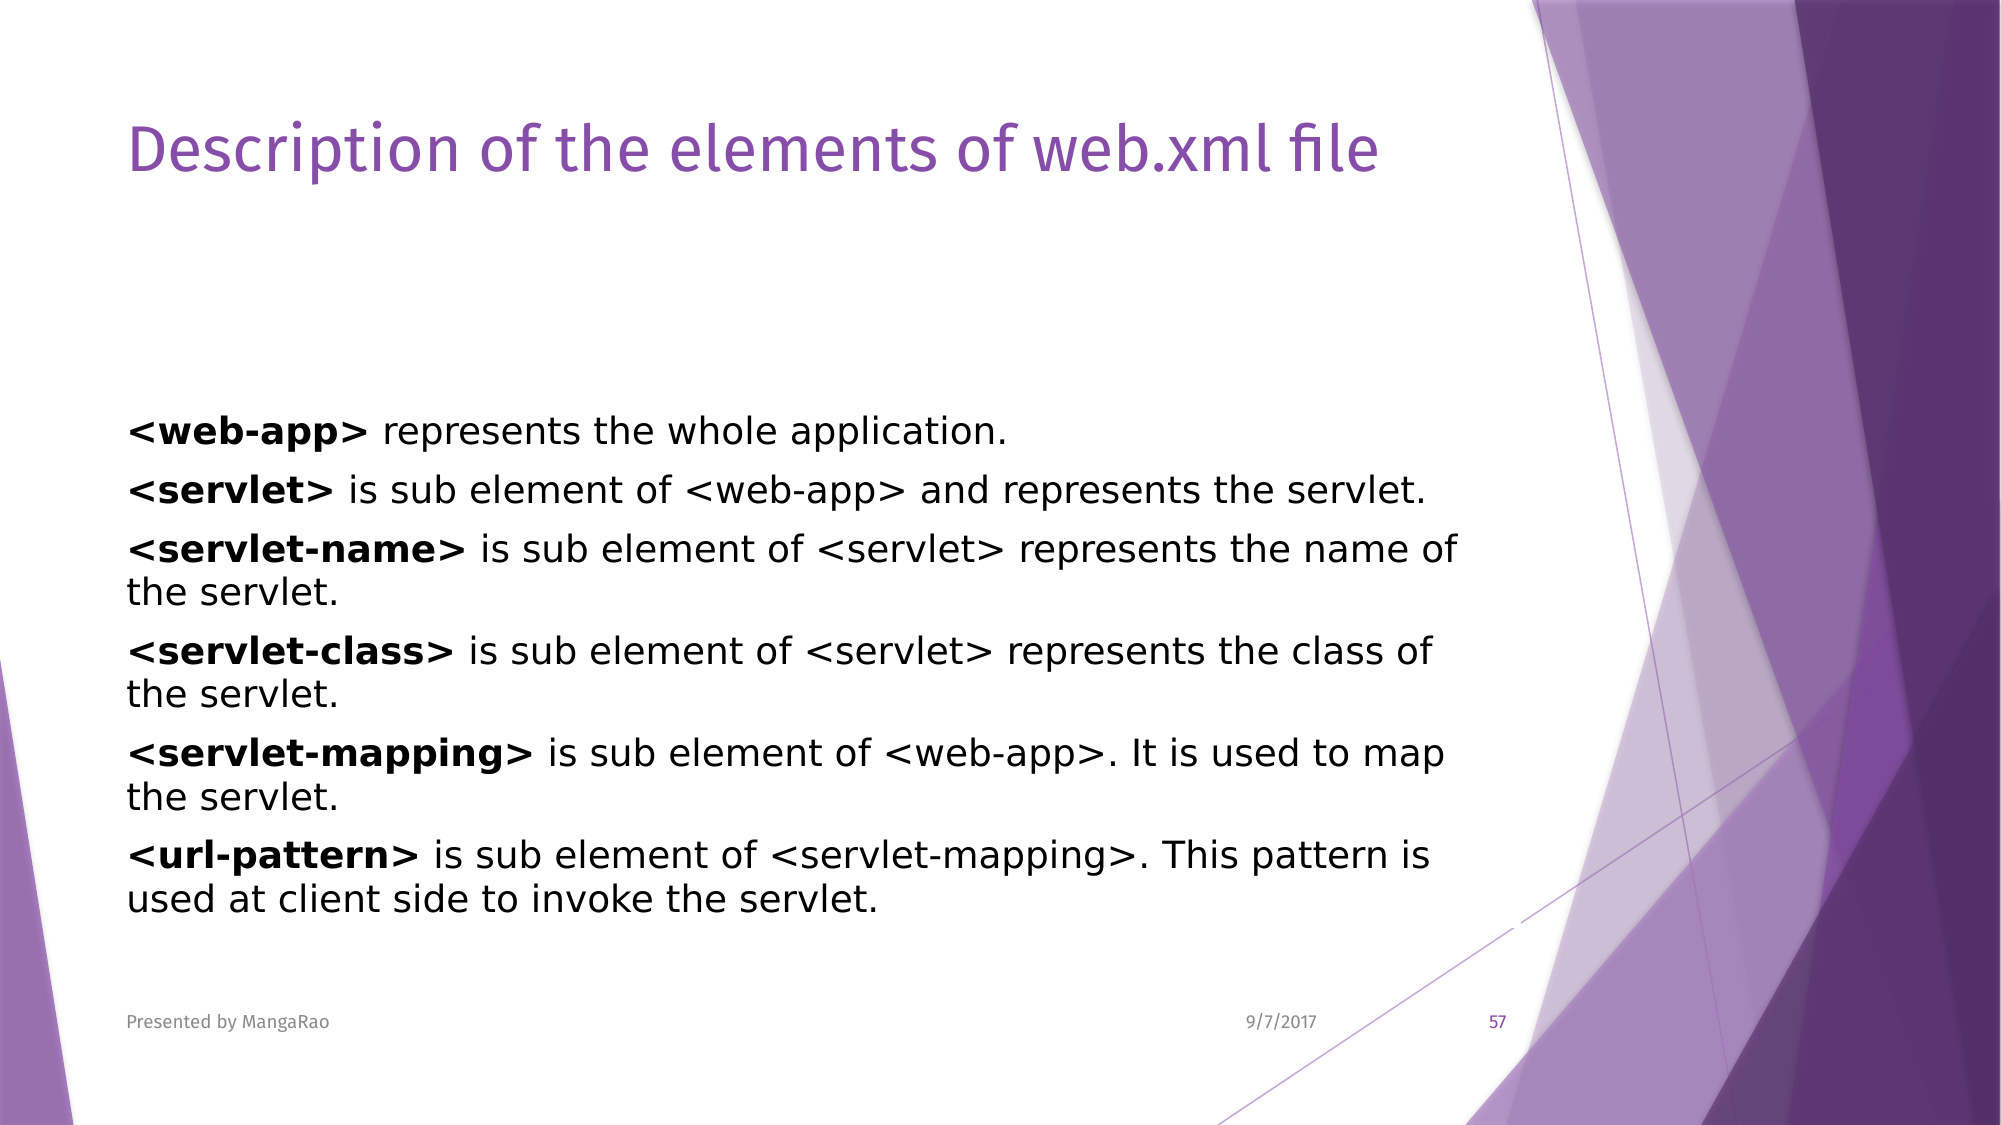

# Description of the elements of web.xml file
| <web-app> represents the whole application. |
| --- |
| <servlet> is sub element of <web-app> and represents the servlet. |
| <servlet-name> is sub element of <servlet> represents the name of the servlet. |
| <servlet-class> is sub element of <servlet> represents the class of the servlet. |
| <servlet-mapping> is sub element of <web-app>. It is used to map the servlet. |
| <url-pattern> is sub element of <servlet-mapping>. This pattern is used at client side to invoke the servlet. |
Presented by MangaRao
9/7/2017
57